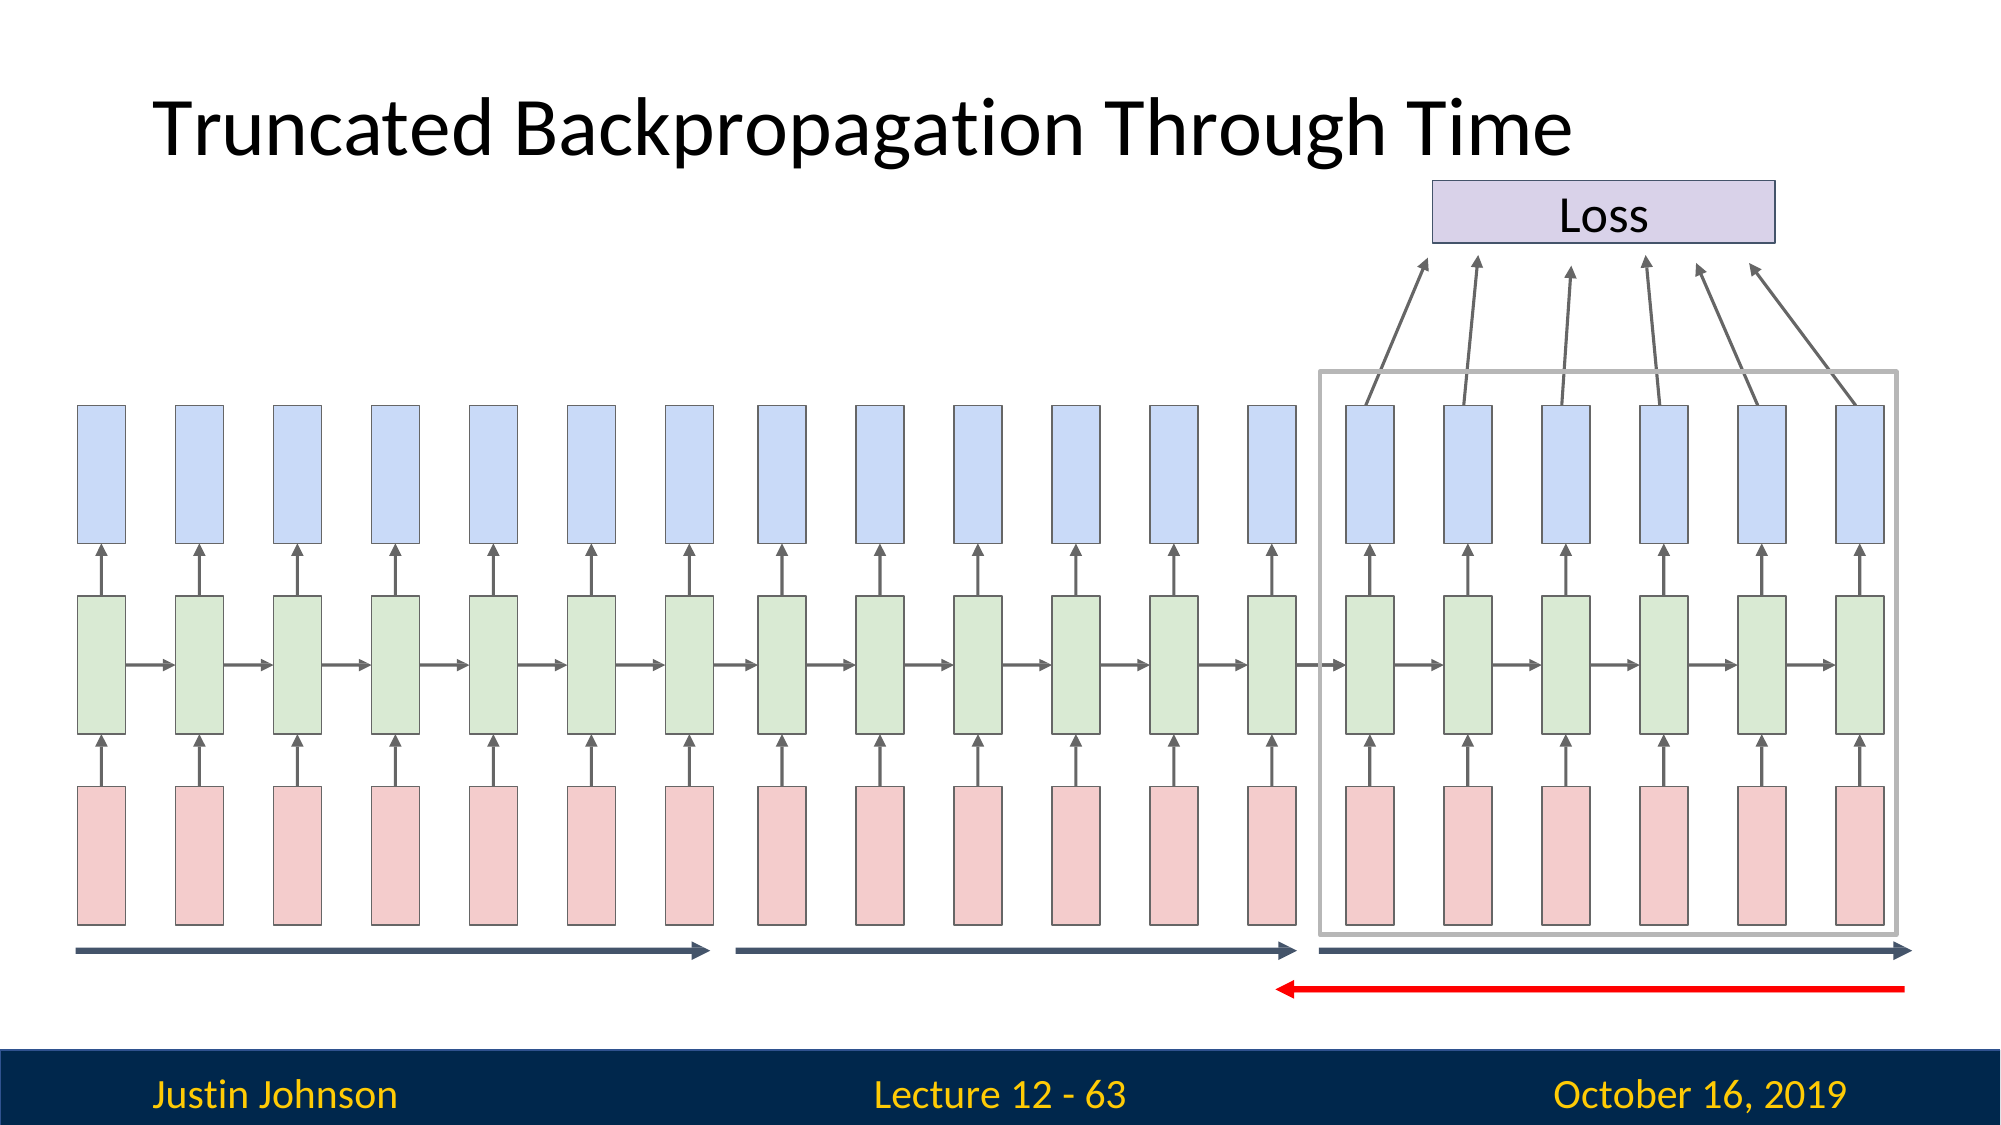

# Truncated Backpropagation Through Time
Loss

Justin Johnson
October 16, 2019
Lecture 12 - 63